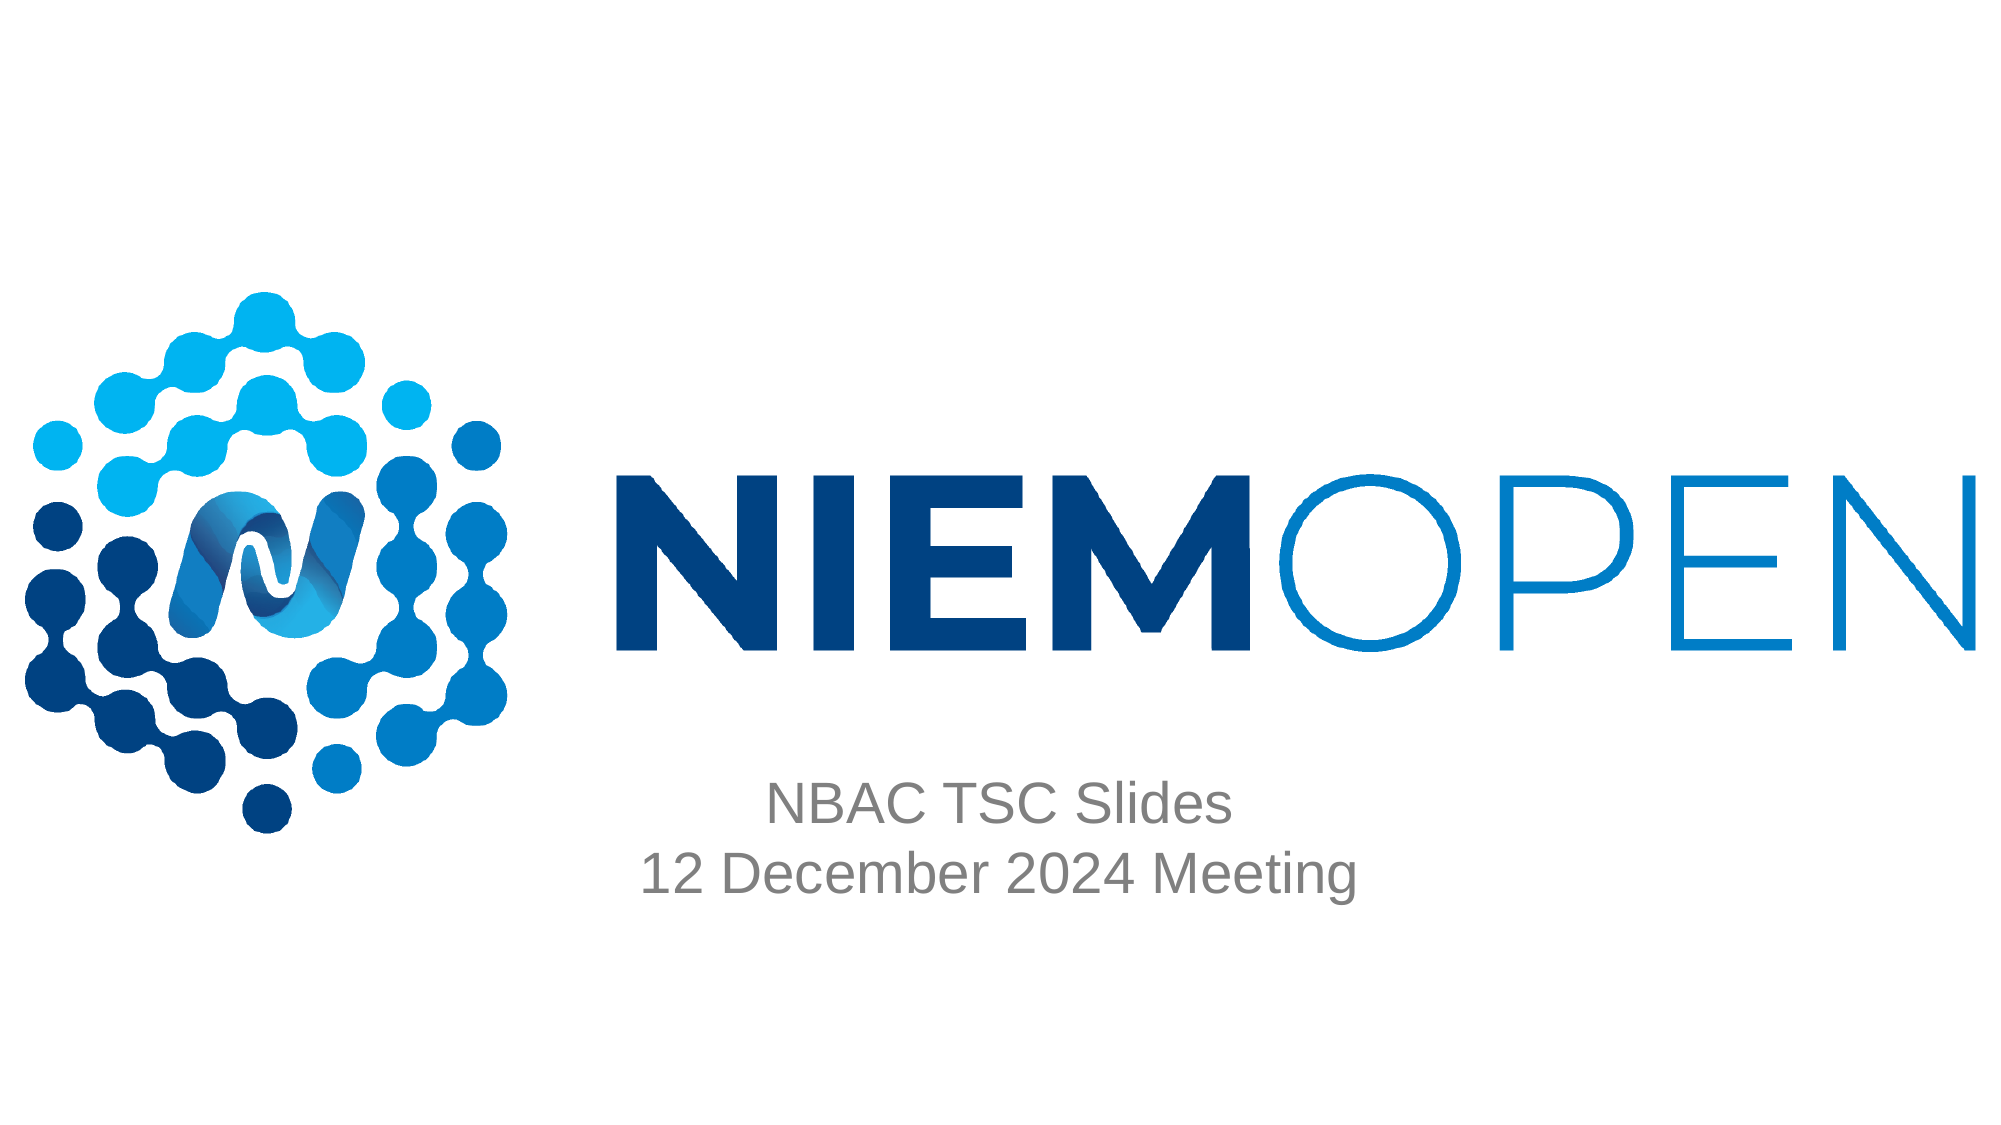

# NBAC TSC Slides 12 December 2024 Meeting